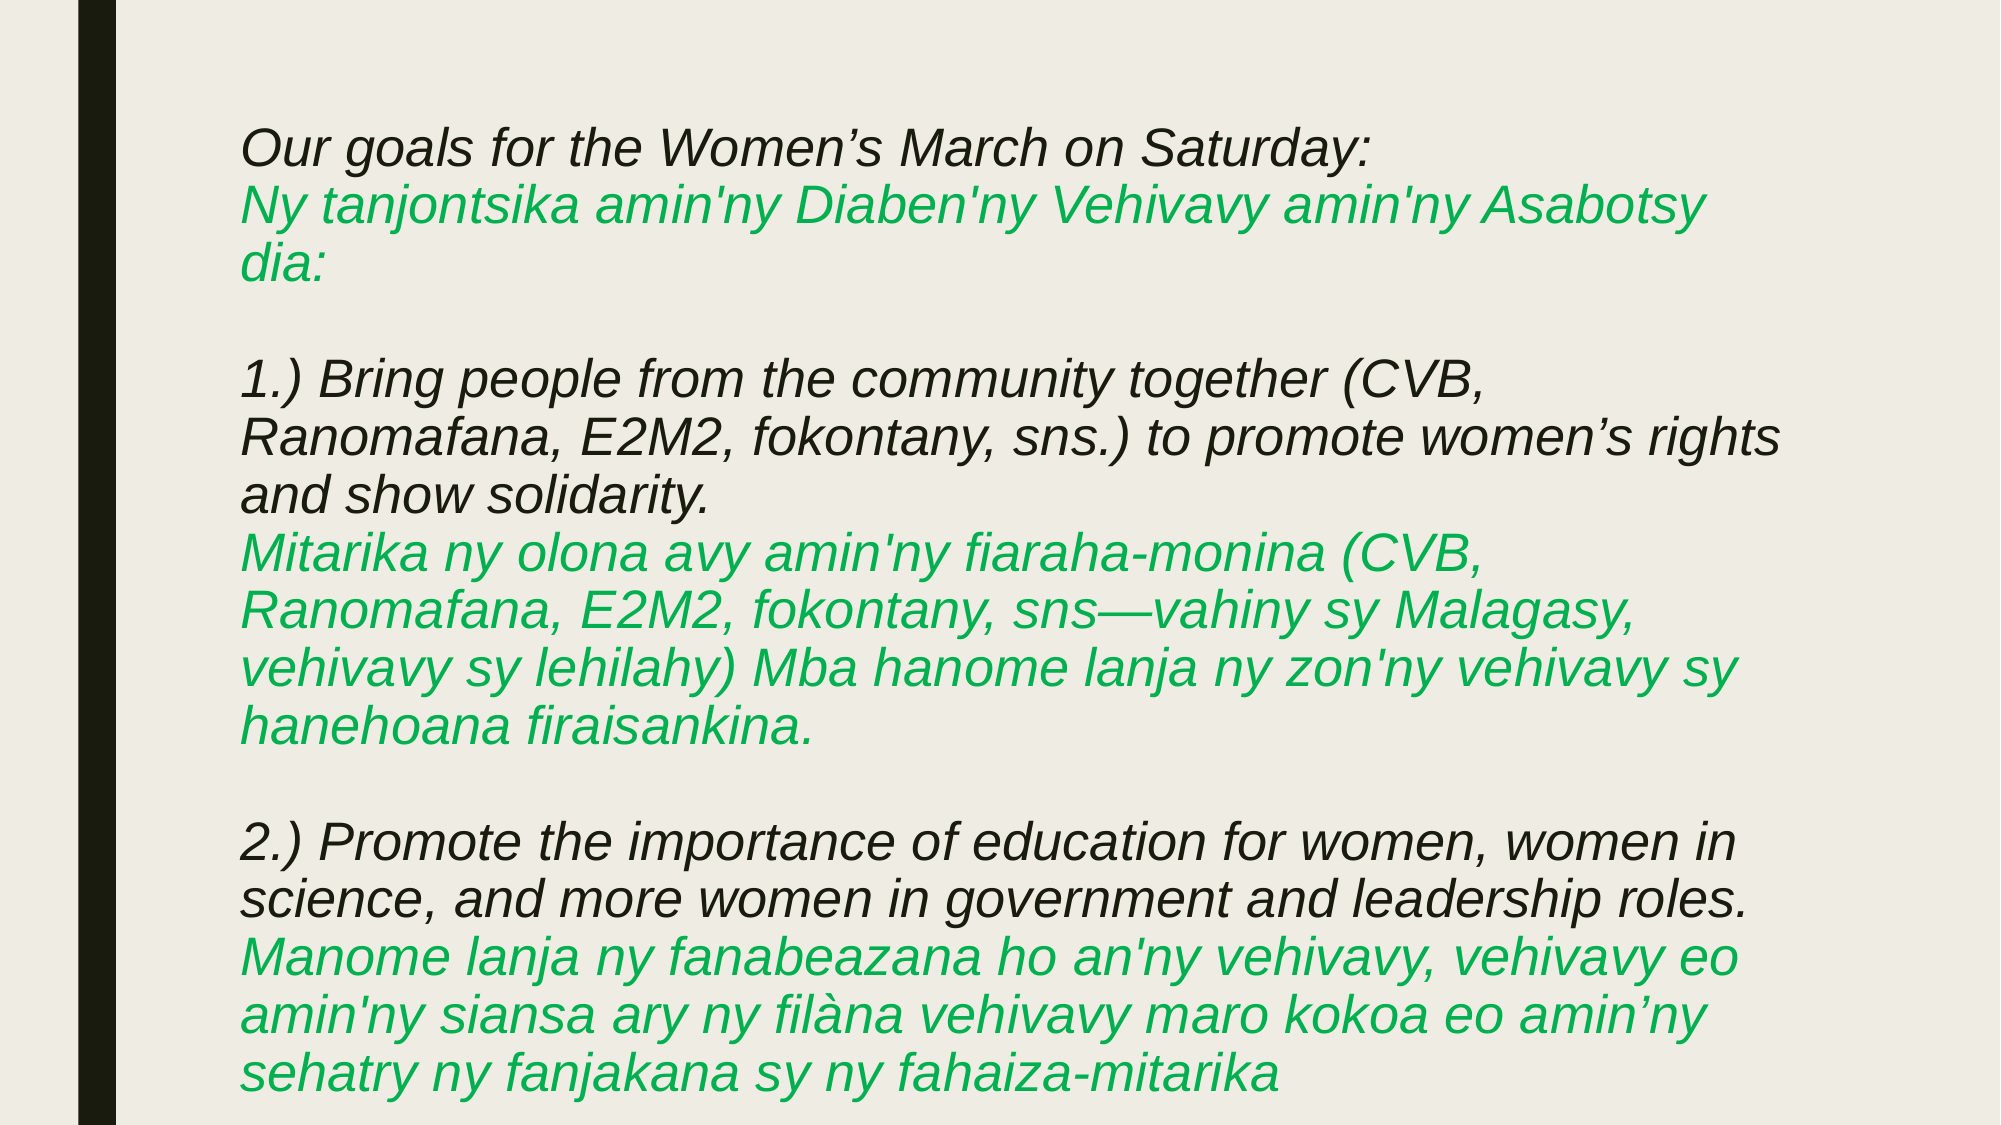

# Our goals for the Women’s March on Saturday: Ny tanjontsika amin'ny Diaben'ny Vehivavy amin'ny Asabotsy dia: 1.) Bring people from the community together (CVB, Ranomafana, E2M2, fokontany, sns.) to promote women’s rights and show solidarity. Mitarika ny olona avy amin'ny fiaraha-monina (CVB, Ranomafana, E2M2, fokontany, sns—vahiny sy Malagasy, vehivavy sy lehilahy) Mba hanome lanja ny zon'ny vehivavy sy hanehoana firaisankina. 2.) Promote the importance of education for women, women in science, and more women in government and leadership roles. Manome lanja ny fanabeazana ho an'ny vehivavy, vehivavy eo amin'ny siansa ary ny filàna vehivavy maro kokoa eo amin’ny sehatry ny fanjakana sy ny fahaiza-mitarika